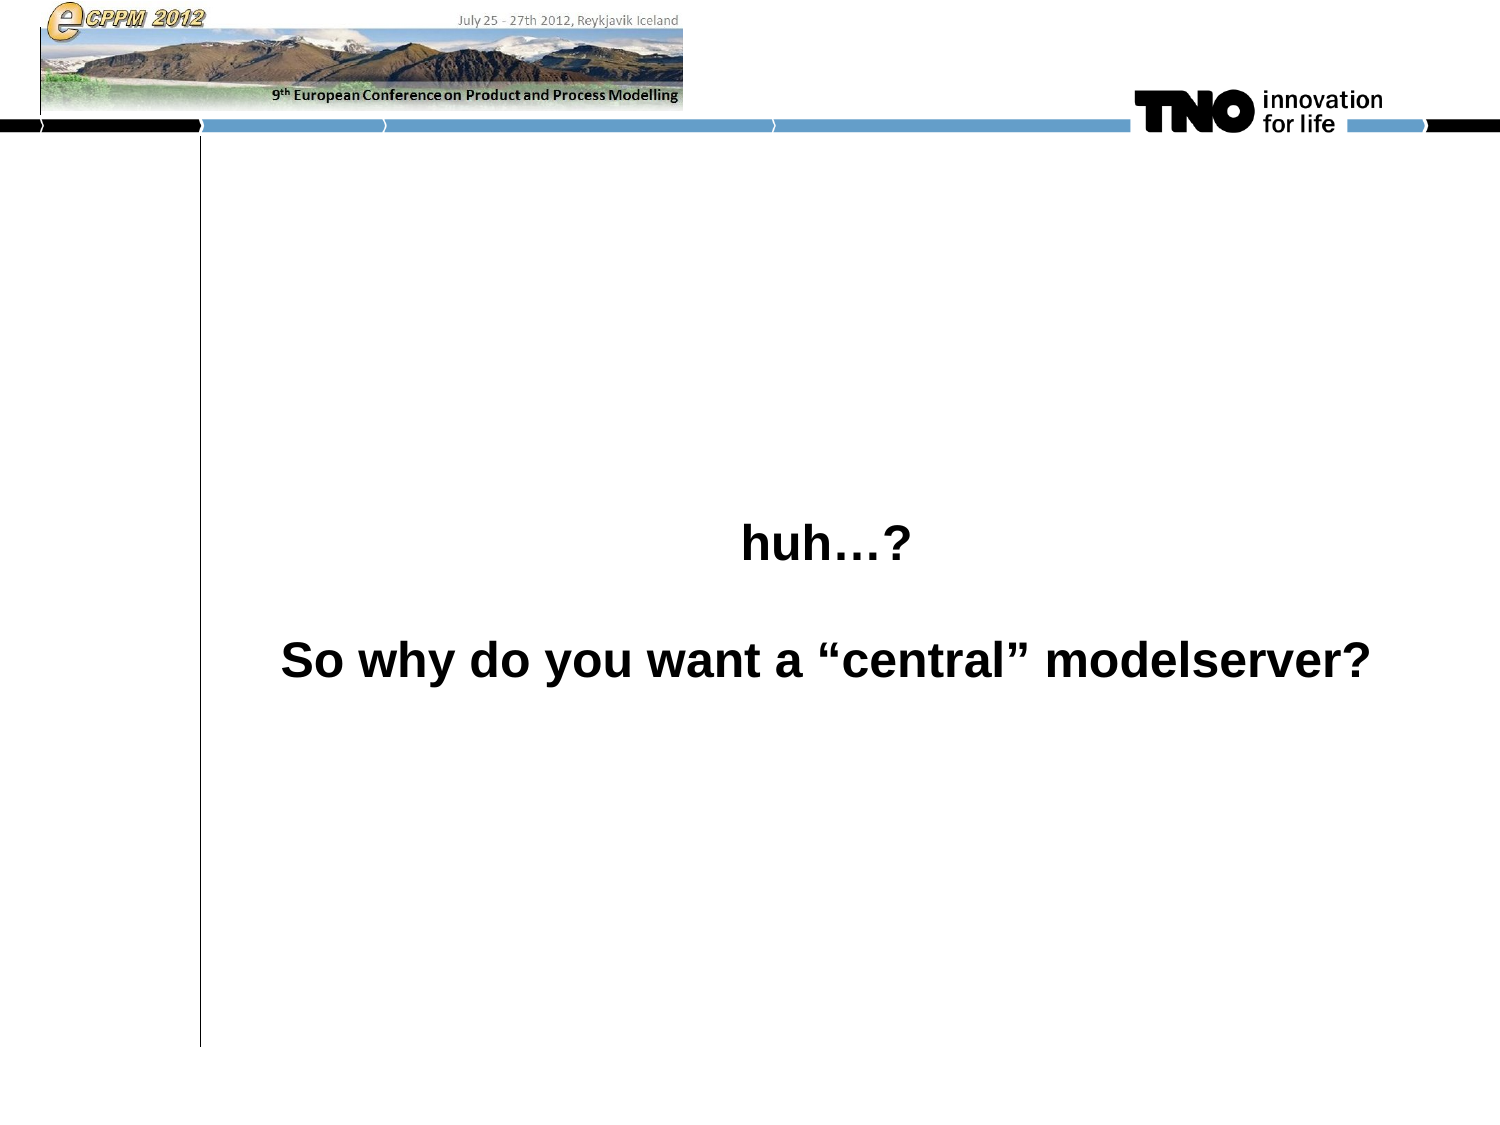

# huh…? So why do you want a “central” modelserver?